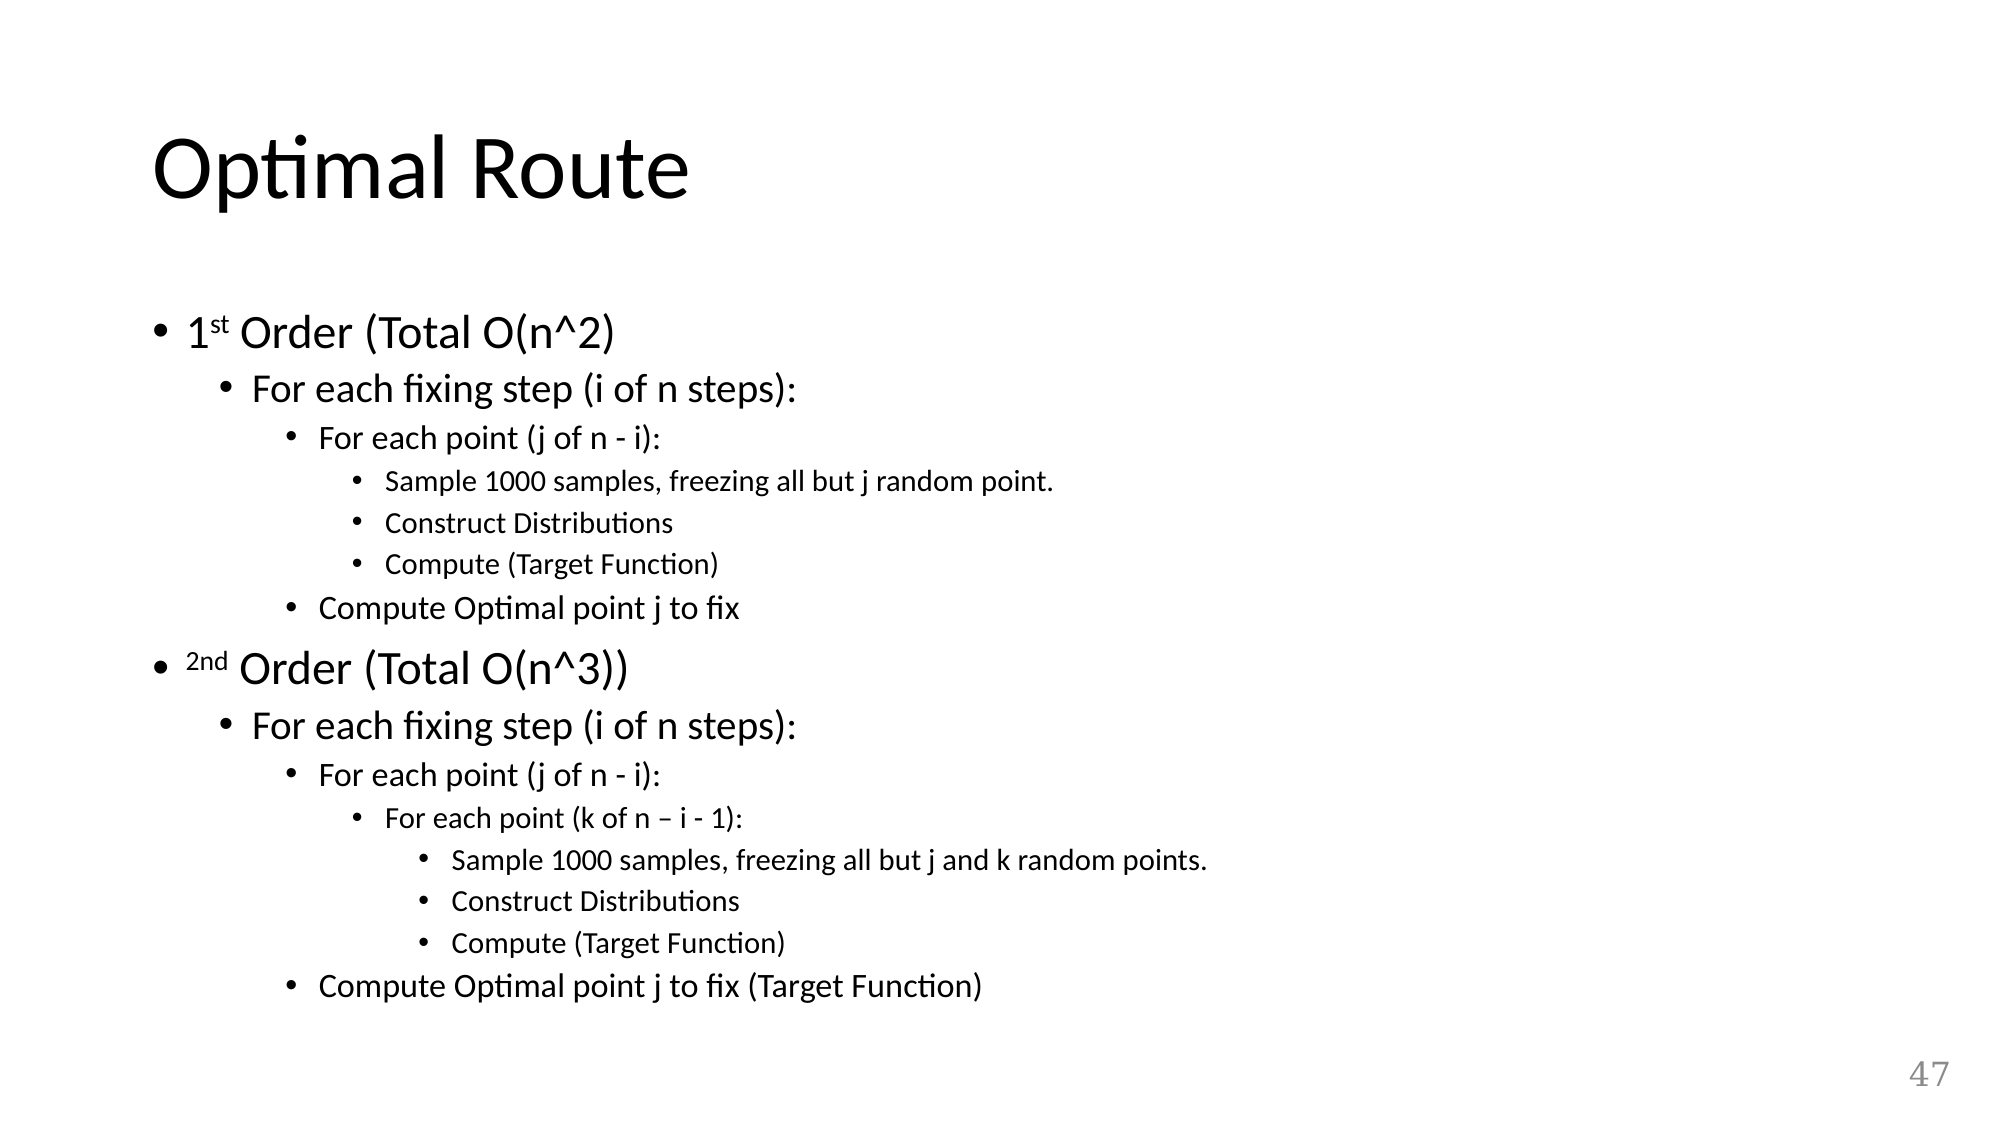

# Optimal Route
1st Order (Total O(n^2)
For each fixing step (i of n steps):
For each point (j of n - i):
Sample 1000 samples, freezing all but j random point.
Construct Distributions
Compute (Target Function)
Compute Optimal point j to fix
2nd Order (Total O(n^3))
For each fixing step (i of n steps):
For each point (j of n - i):
For each point (k of n – i - 1):
Sample 1000 samples, freezing all but j and k random points.
Construct Distributions
Compute (Target Function)
Compute Optimal point j to fix (Target Function)
47